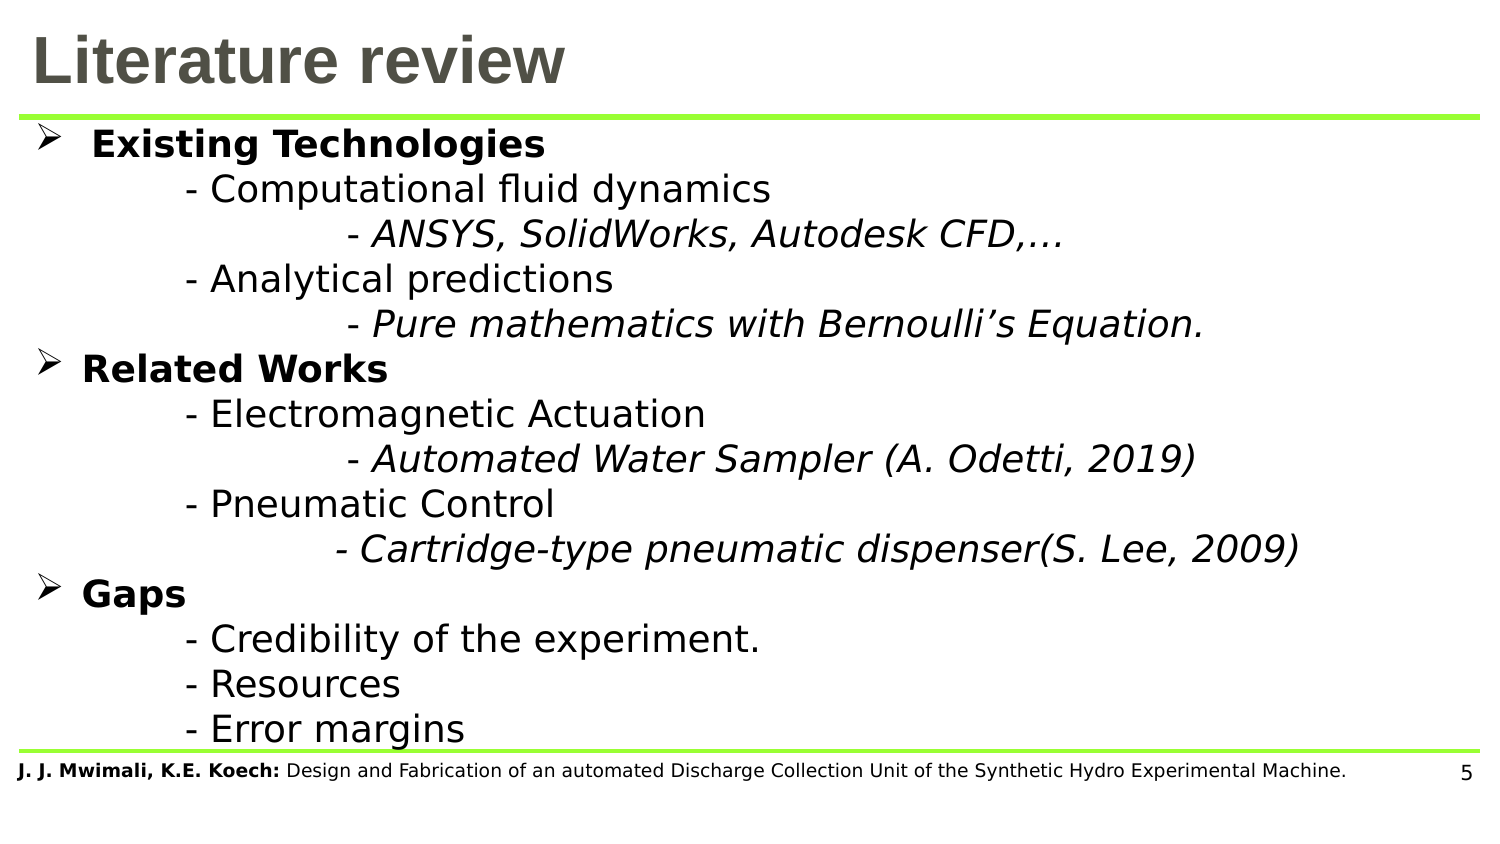

# Literature review
Existing Technologies
	- Computational fluid dynamics
		 - ANSYS, SolidWorks, Autodesk CFD,…
	- Analytical predictions
		 - Pure mathematics with Bernoulli’s Equation.
Related Works
  	- Electromagnetic Actuation
		 - Automated Water Sampler (A. Odetti, 2019)
	- Pneumatic Control
		- Cartridge-type pneumatic dispenser(S. Lee, 2009)
Gaps
 	- Credibility of the experiment.
	- Resources
	- Error margins